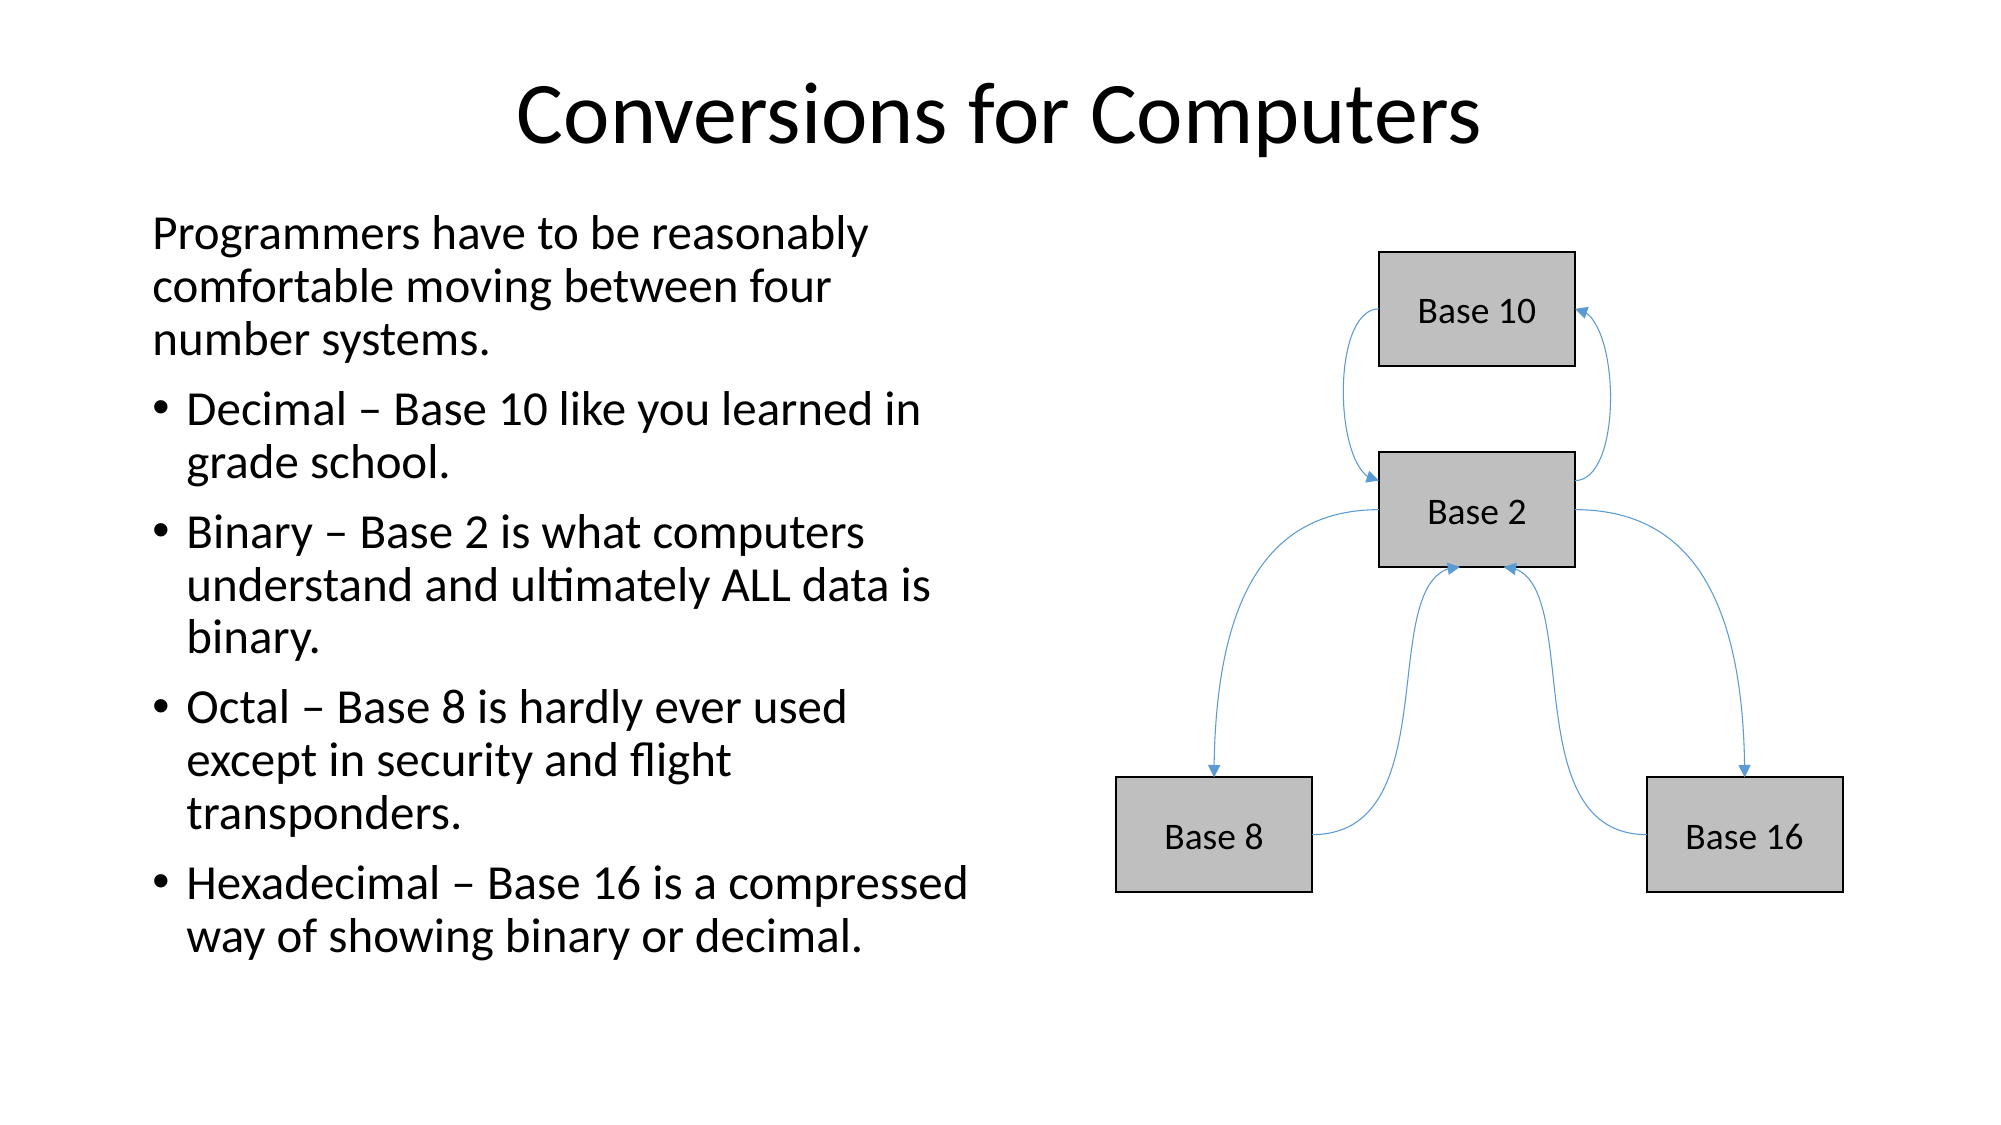

# Conversions for Computers
Programmers have to be reasonably comfortable moving between four number systems.
Decimal – Base 10 like you learned in grade school.
Binary – Base 2 is what computers understand and ultimately ALL data is binary.
Octal – Base 8 is hardly ever used except in security and flight transponders.
Hexadecimal – Base 16 is a compressed way of showing binary or decimal.
Base 10
Base 2
Base 8
Base 16